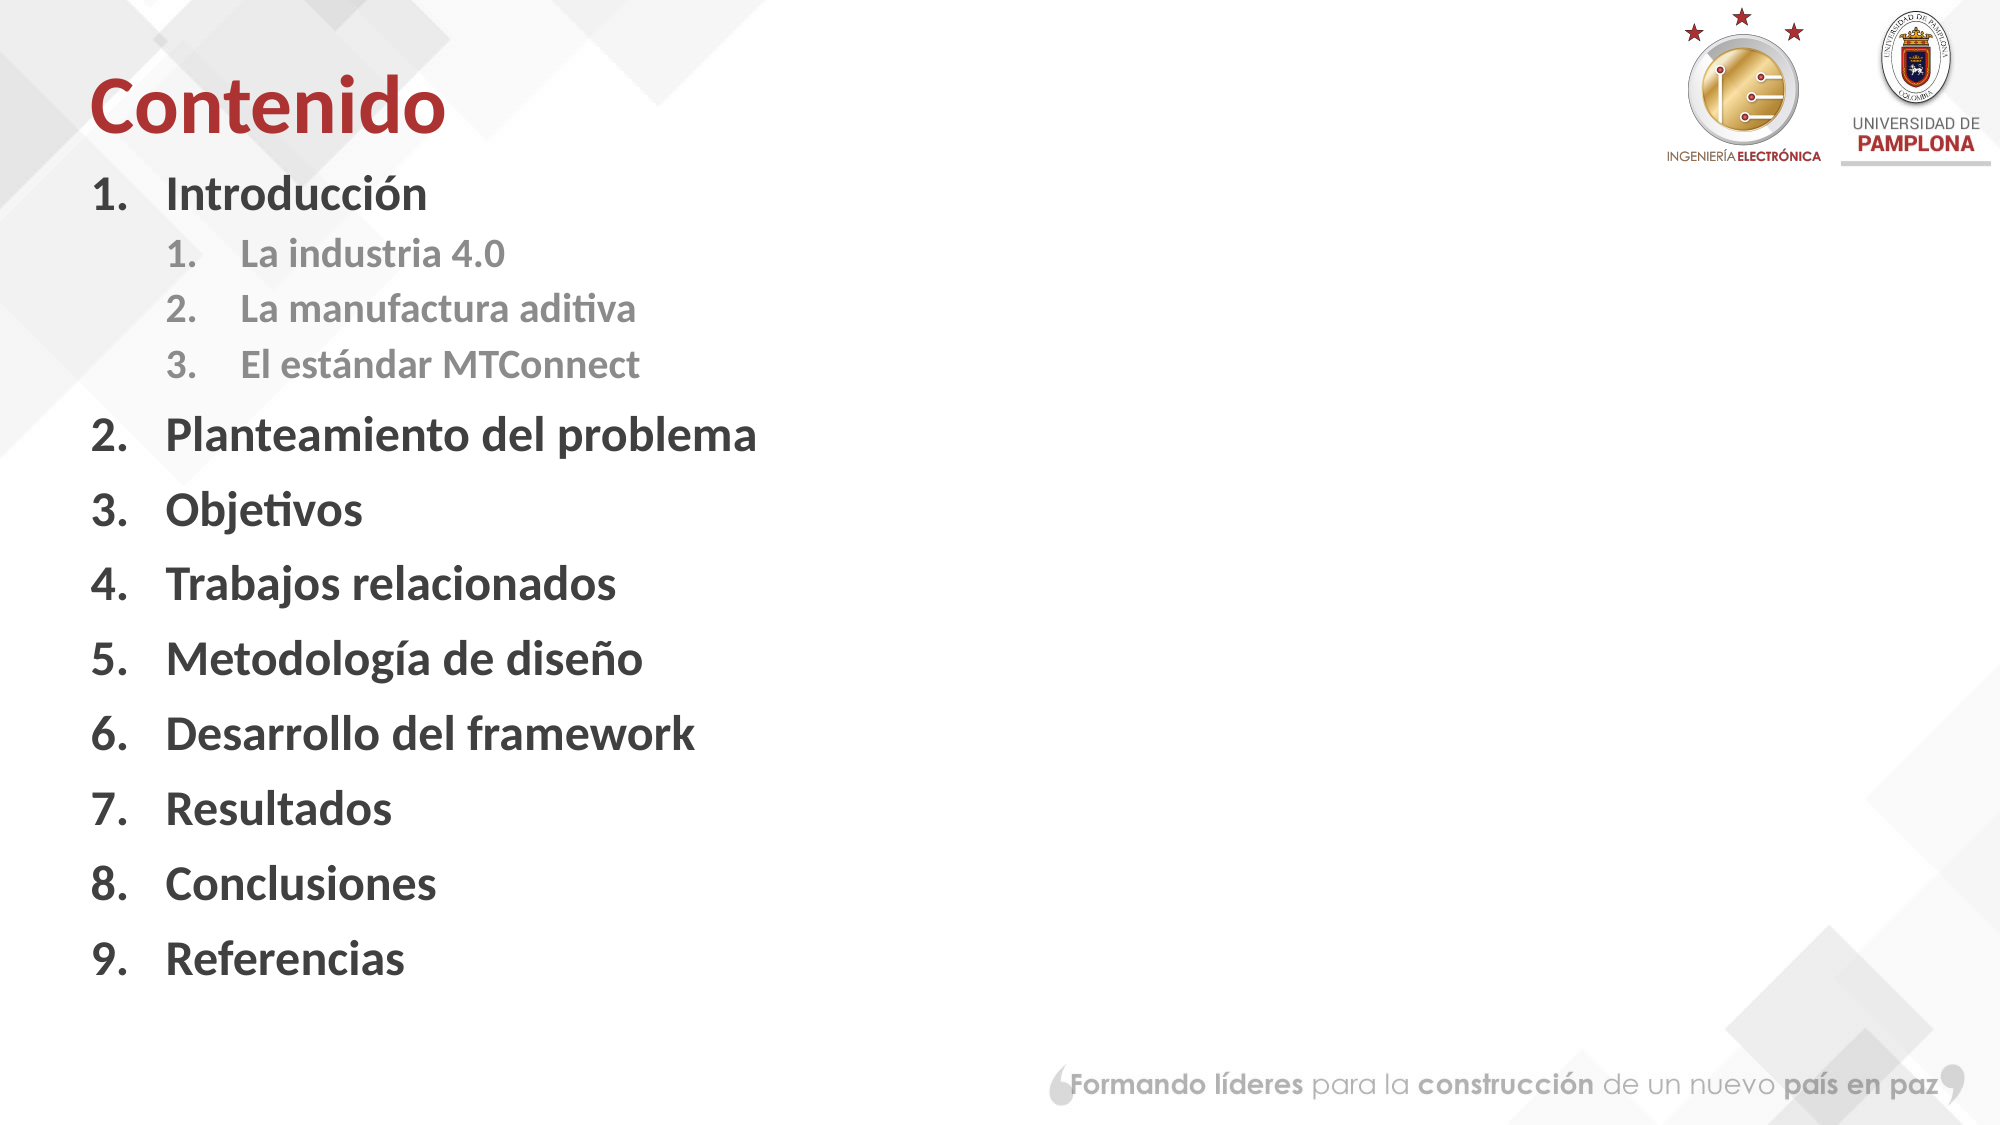

# Contenido
Introducción
La industria 4.0
La manufactura aditiva
El estándar MTConnect
Planteamiento del problema
Objetivos
Trabajos relacionados
Metodología de diseño
Desarrollo del framework
Resultados
Conclusiones
Referencias